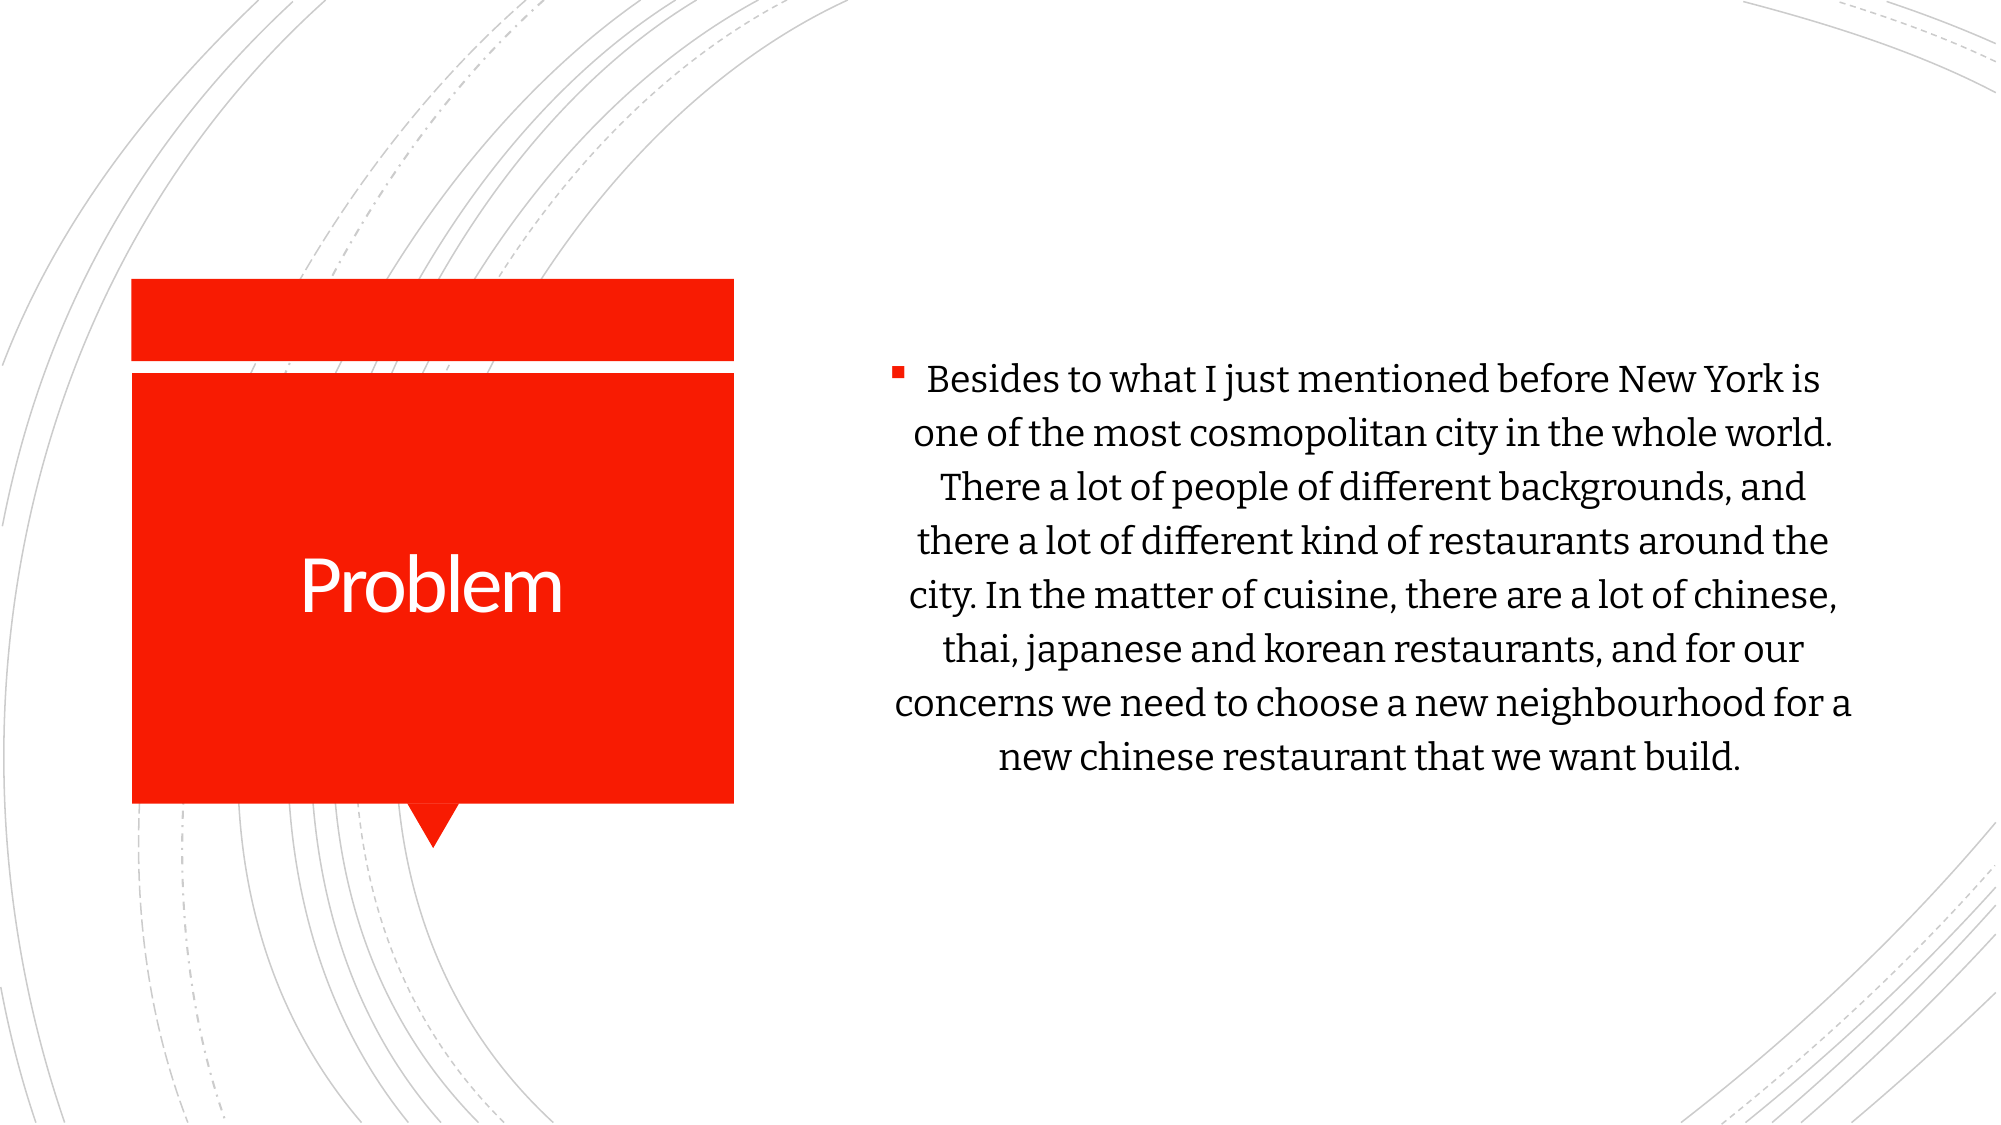

Besides to what I just mentioned before New York is one of the most cosmopolitan city in the whole world. There a lot of people of different backgrounds, and there a lot of different kind of restaurants around the city. In the matter of cuisine, there are a lot of chinese, thai, japanese and korean restaurants, and for our concerns we need to choose a new neighbourhood for a new chinese restaurant that we want build.
# Problem